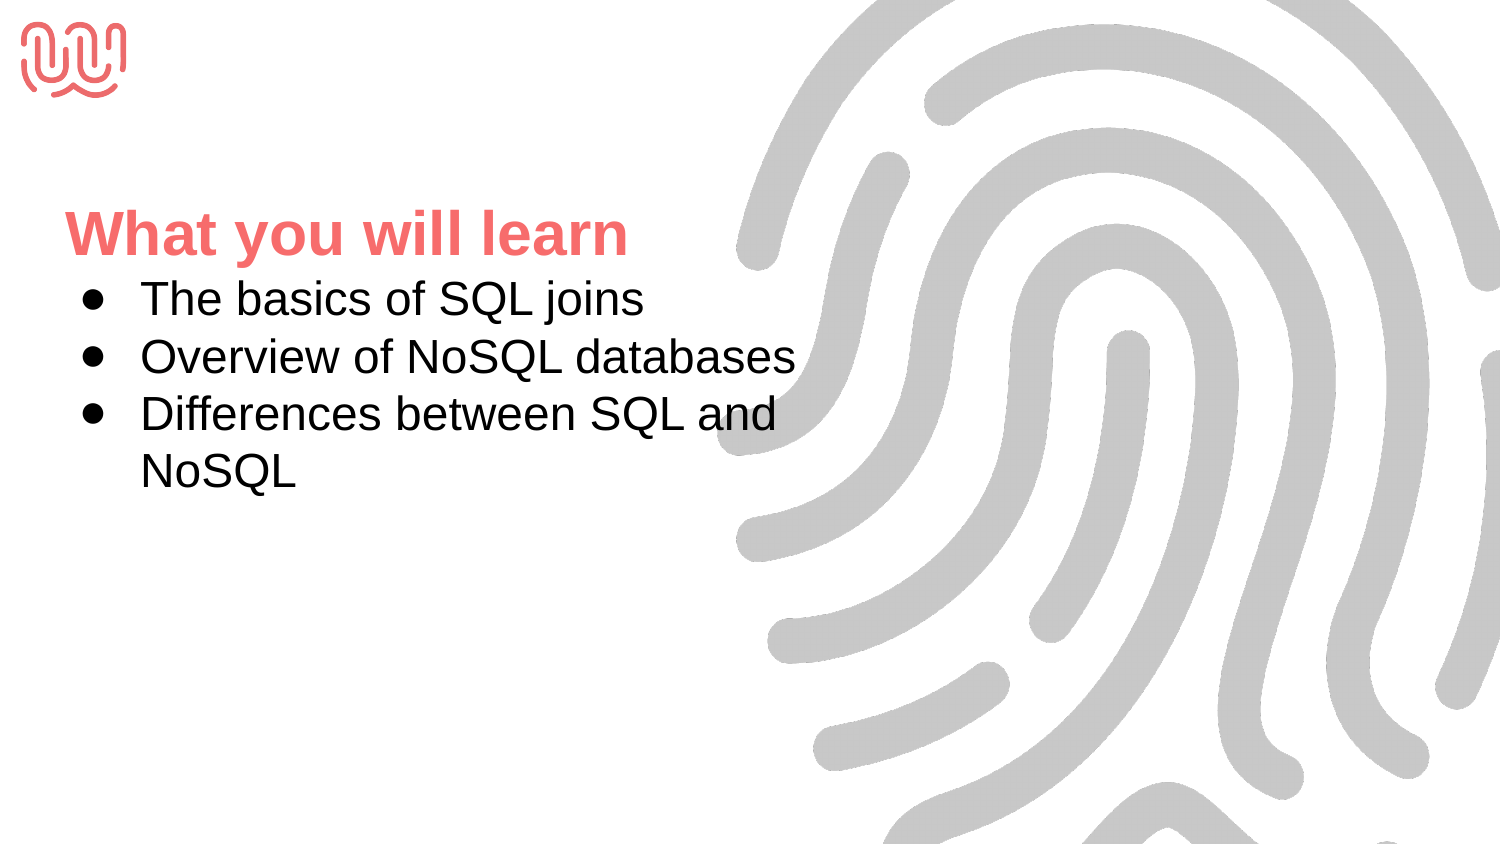

# What you will learn
The basics of SQL joins
Overview of NoSQL databases
Differences between SQL and NoSQL